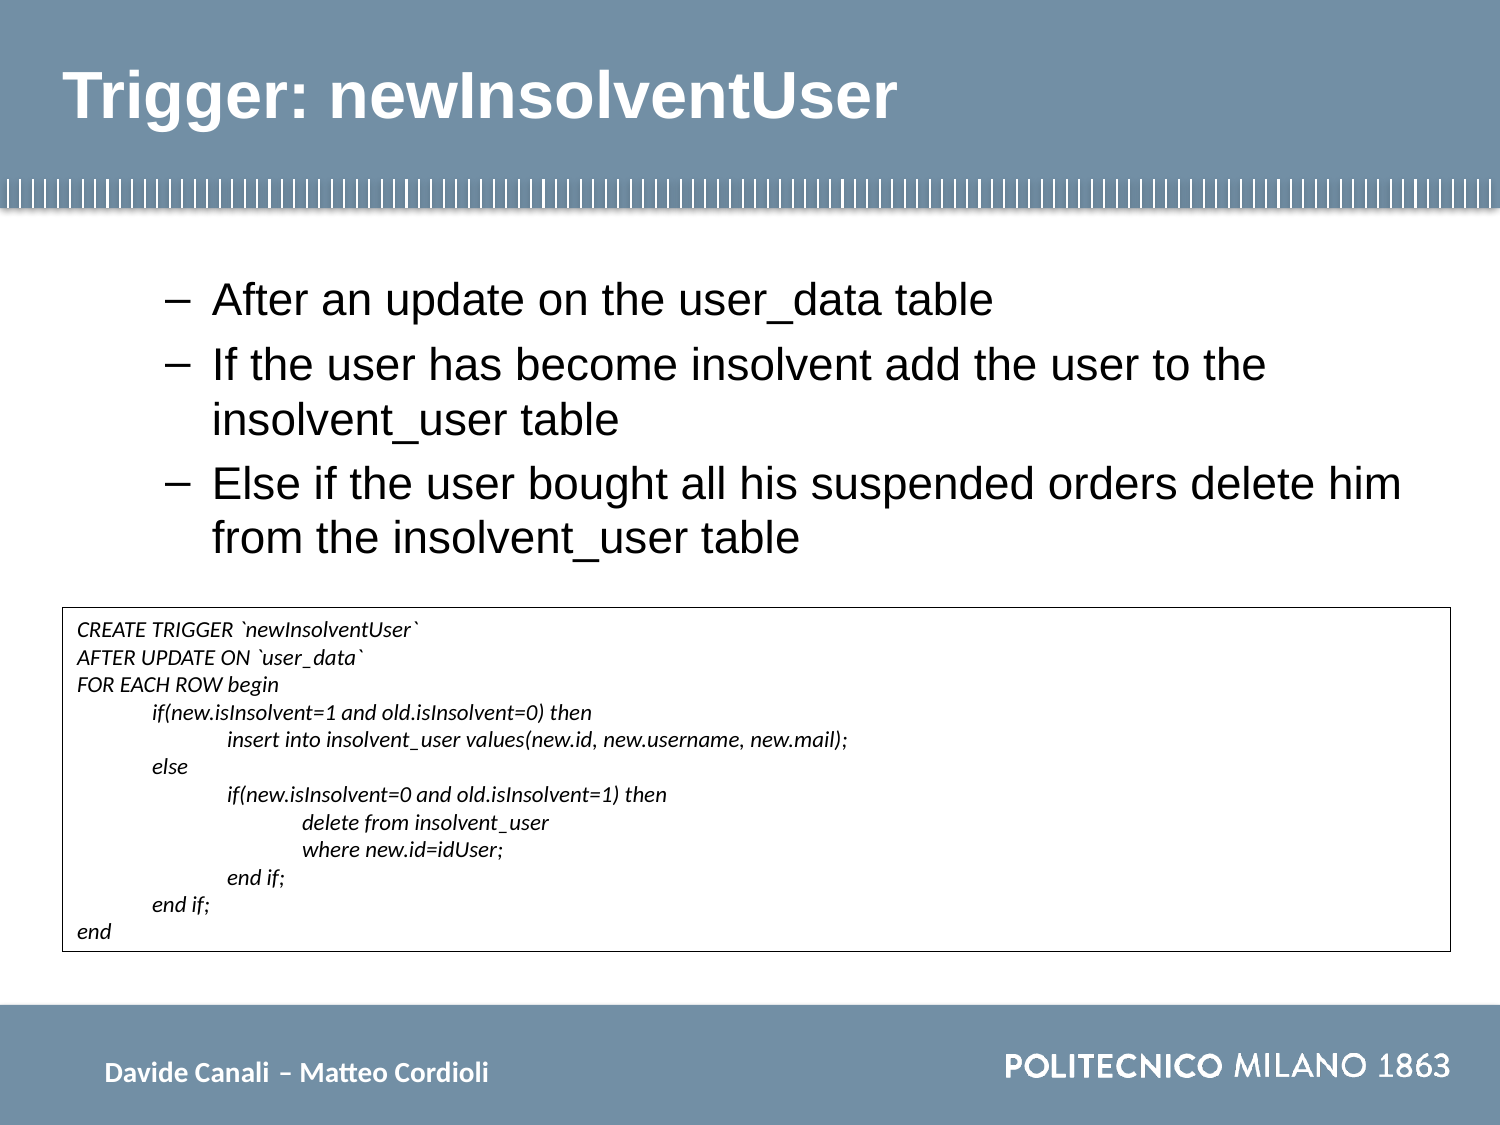

# Trigger: newInsolventUser
After an update on the user_data table
If the user has become insolvent add the user to the insolvent_user table
Else if the user bought all his suspended orders delete him from the insolvent_user table
CREATE TRIGGER `newInsolventUser`
AFTER UPDATE ON `user_data`
FOR EACH ROW begin
if(new.isInsolvent=1 and old.isInsolvent=0) then
insert into insolvent_user values(new.id, new.username, new.mail);
else
if(new.isInsolvent=0 and old.isInsolvent=1) then
delete from insolvent_user
where new.id=idUser;
end if;
end if;
end
Davide Canali – Matteo Cordioli